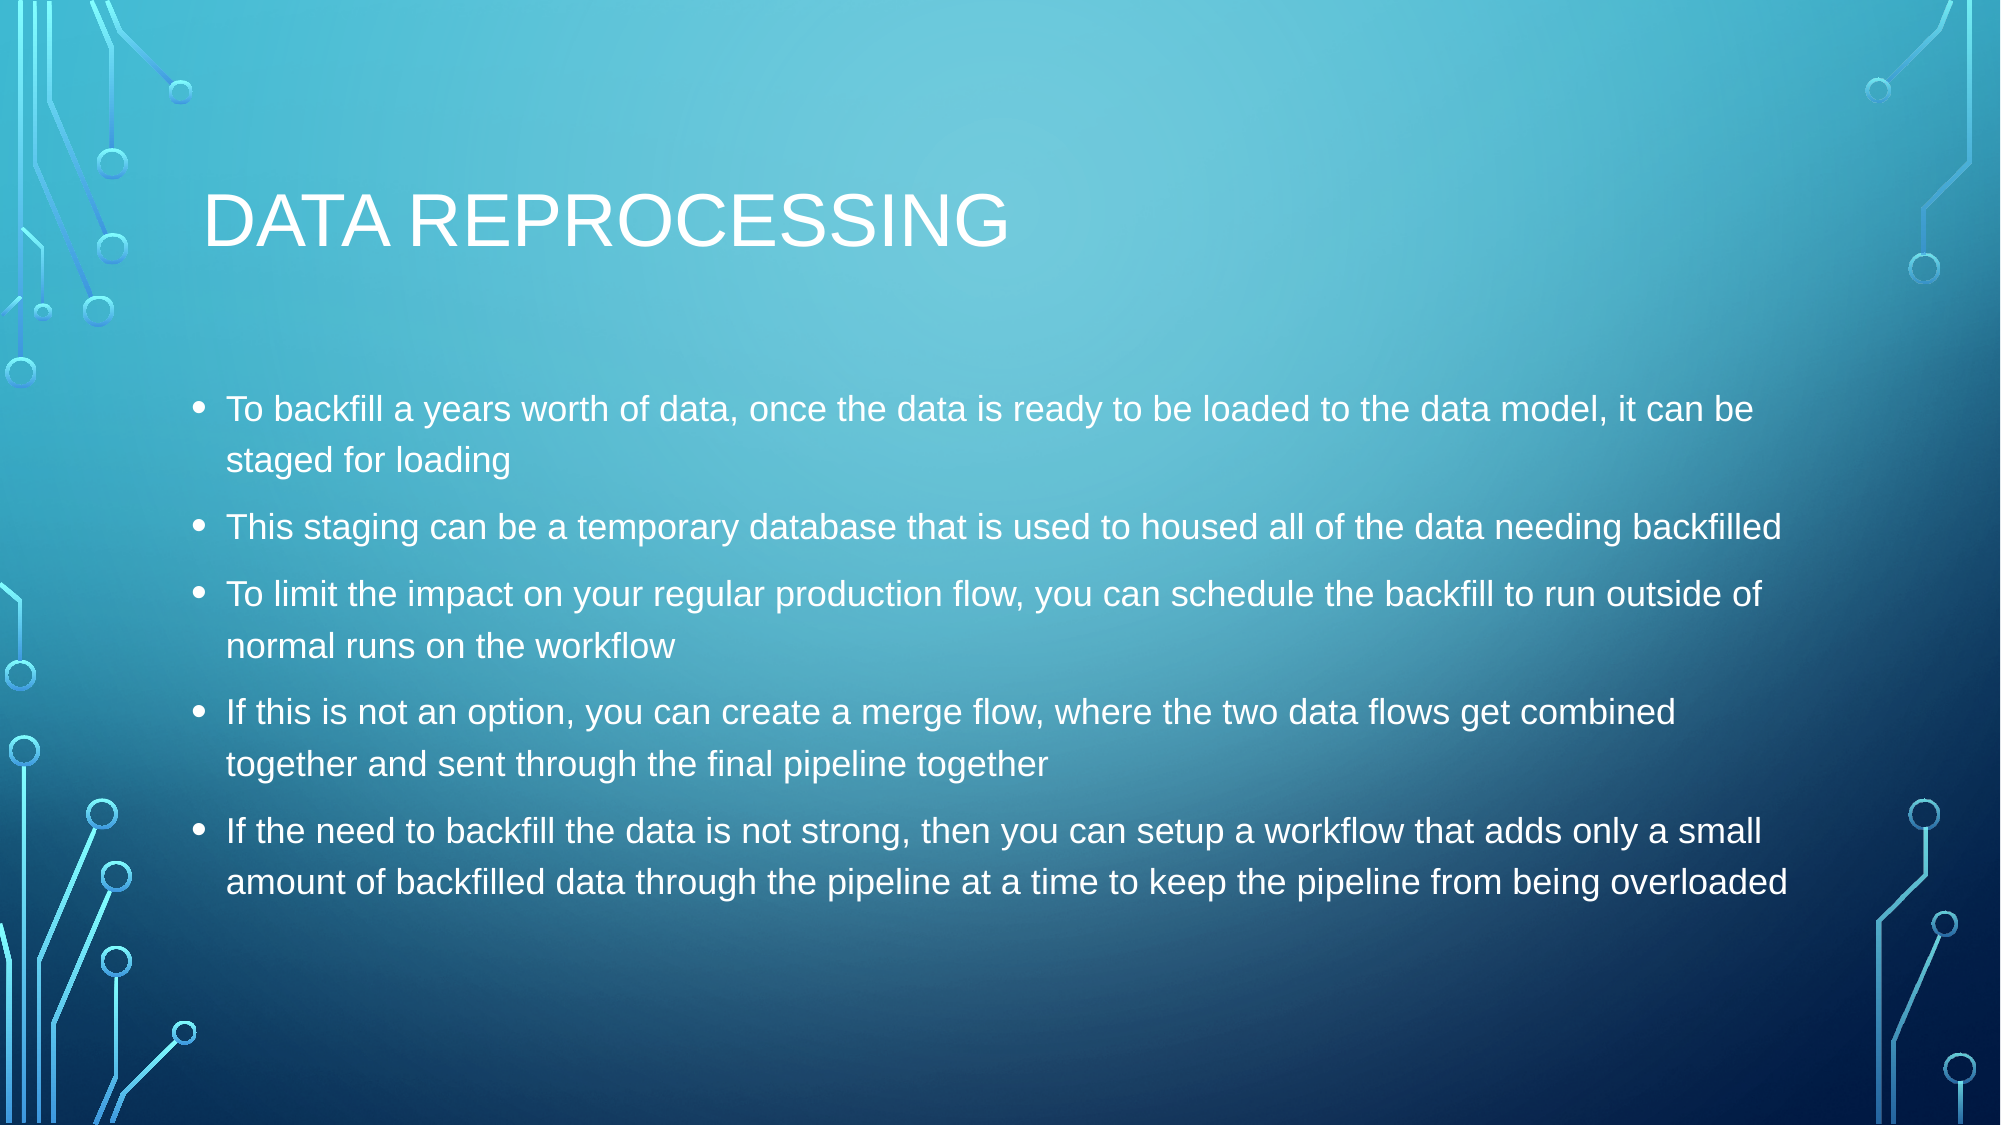

# Data Reprocessing
To backfill a years worth of data, once the data is ready to be loaded to the data model, it can be staged for loading
This staging can be a temporary database that is used to housed all of the data needing backfilled
To limit the impact on your regular production flow, you can schedule the backfill to run outside of normal runs on the workflow
If this is not an option, you can create a merge flow, where the two data flows get combined together and sent through the final pipeline together
If the need to backfill the data is not strong, then you can setup a workflow that adds only a small amount of backfilled data through the pipeline at a time to keep the pipeline from being overloaded